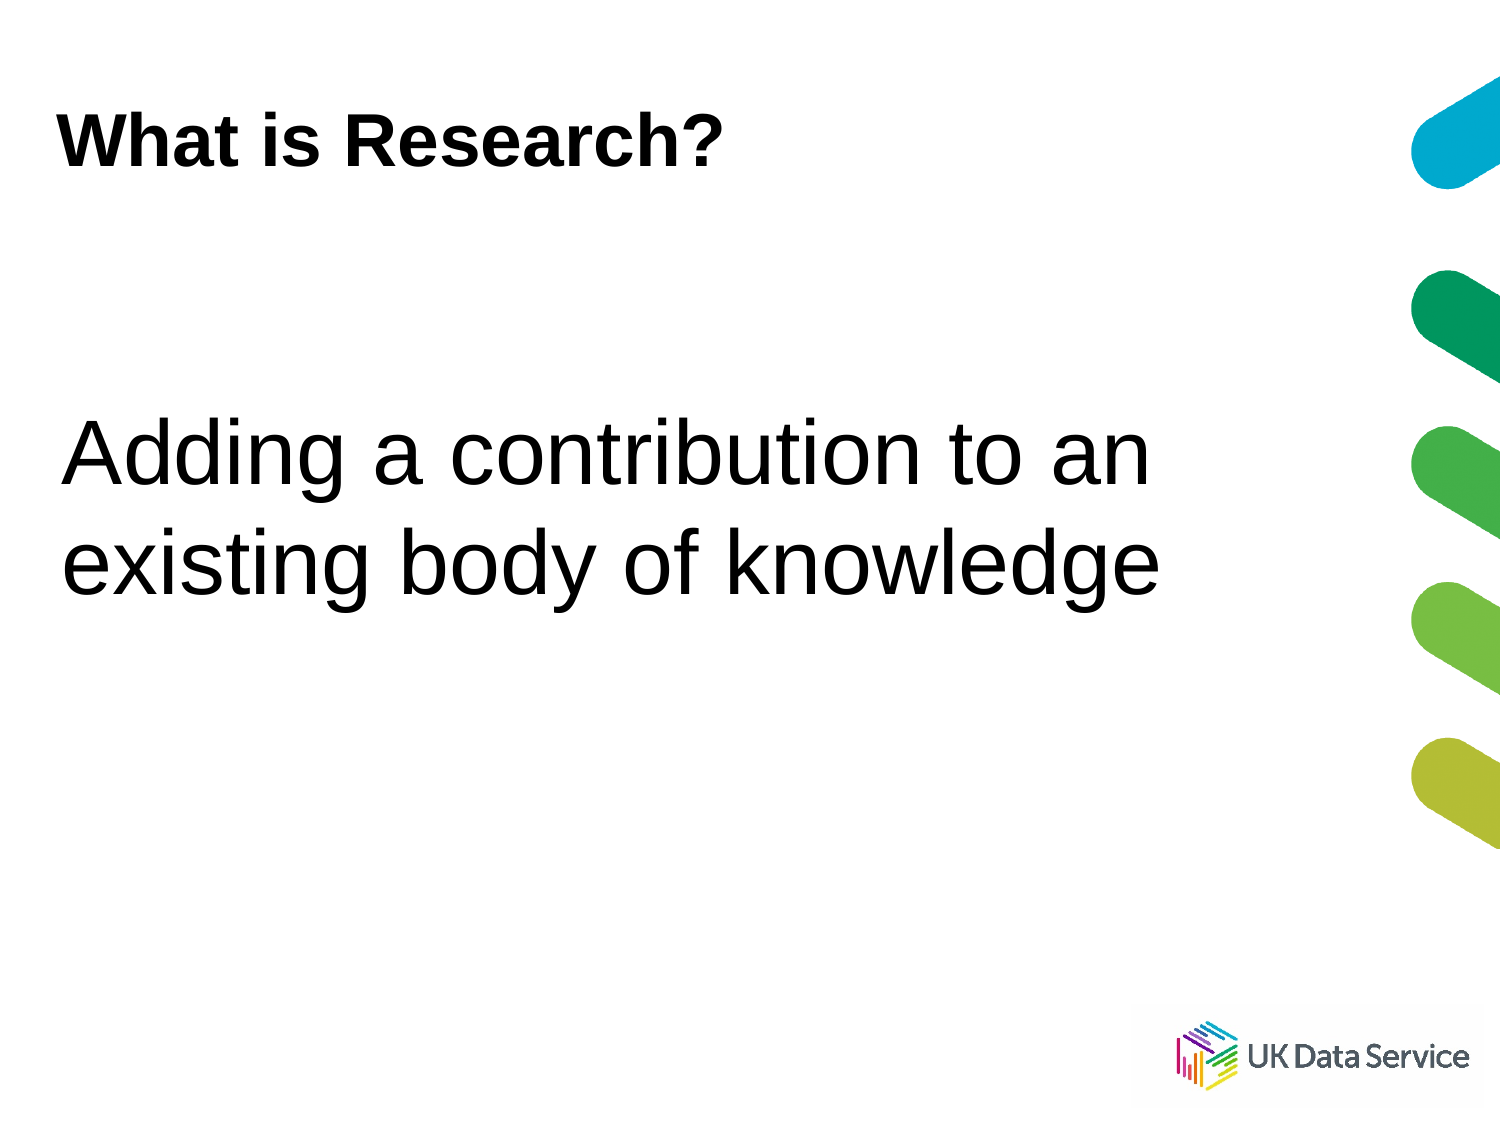

# What is Research?
Adding a contribution to an existing body of knowledge